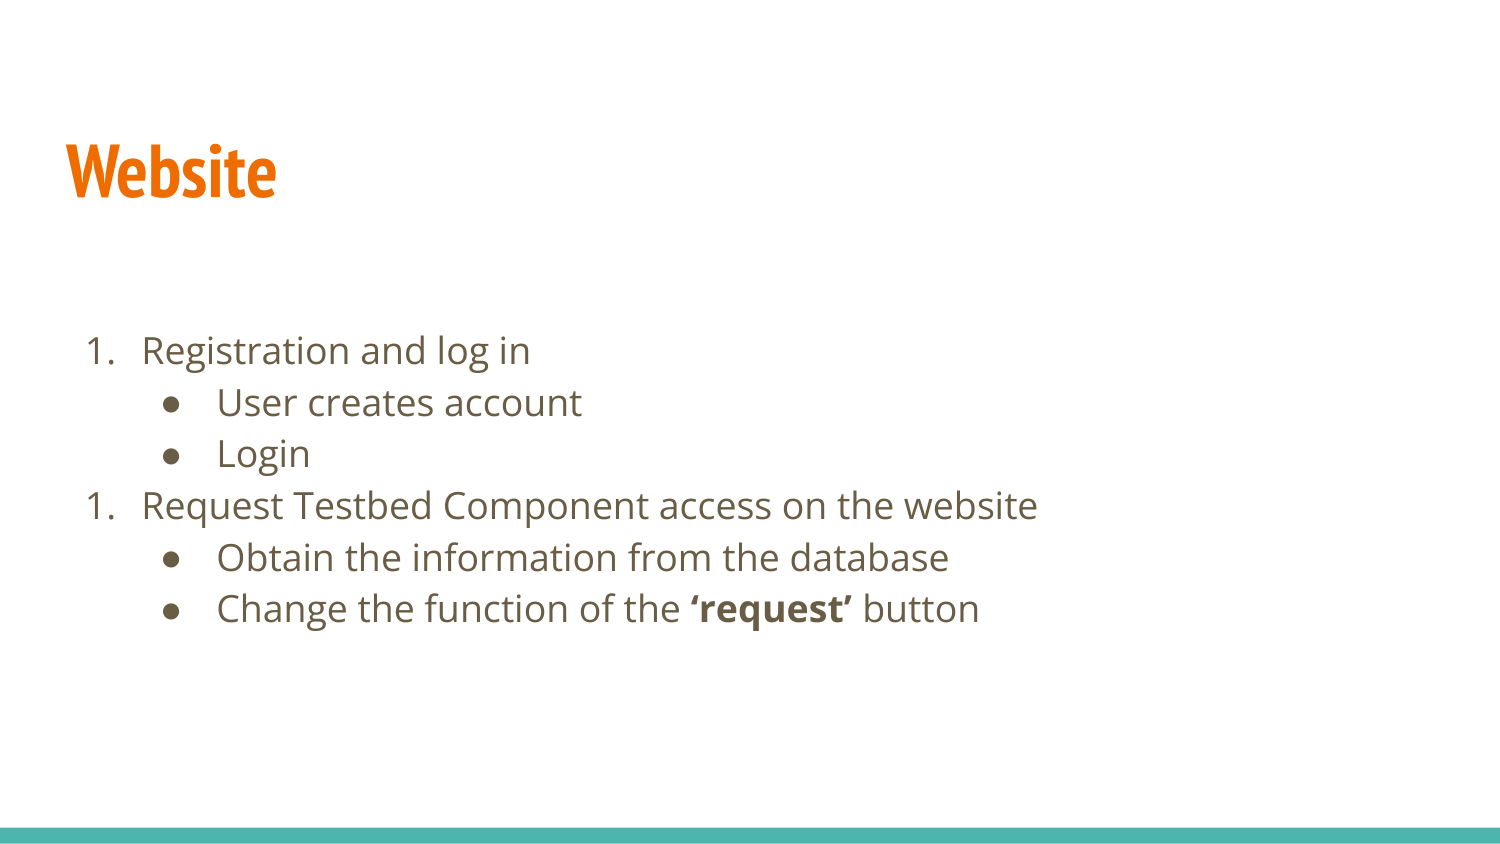

# Website
Registration and log in
User creates account
Login
Request Testbed Component access on the website
Obtain the information from the database
Change the function of the ‘request’ button